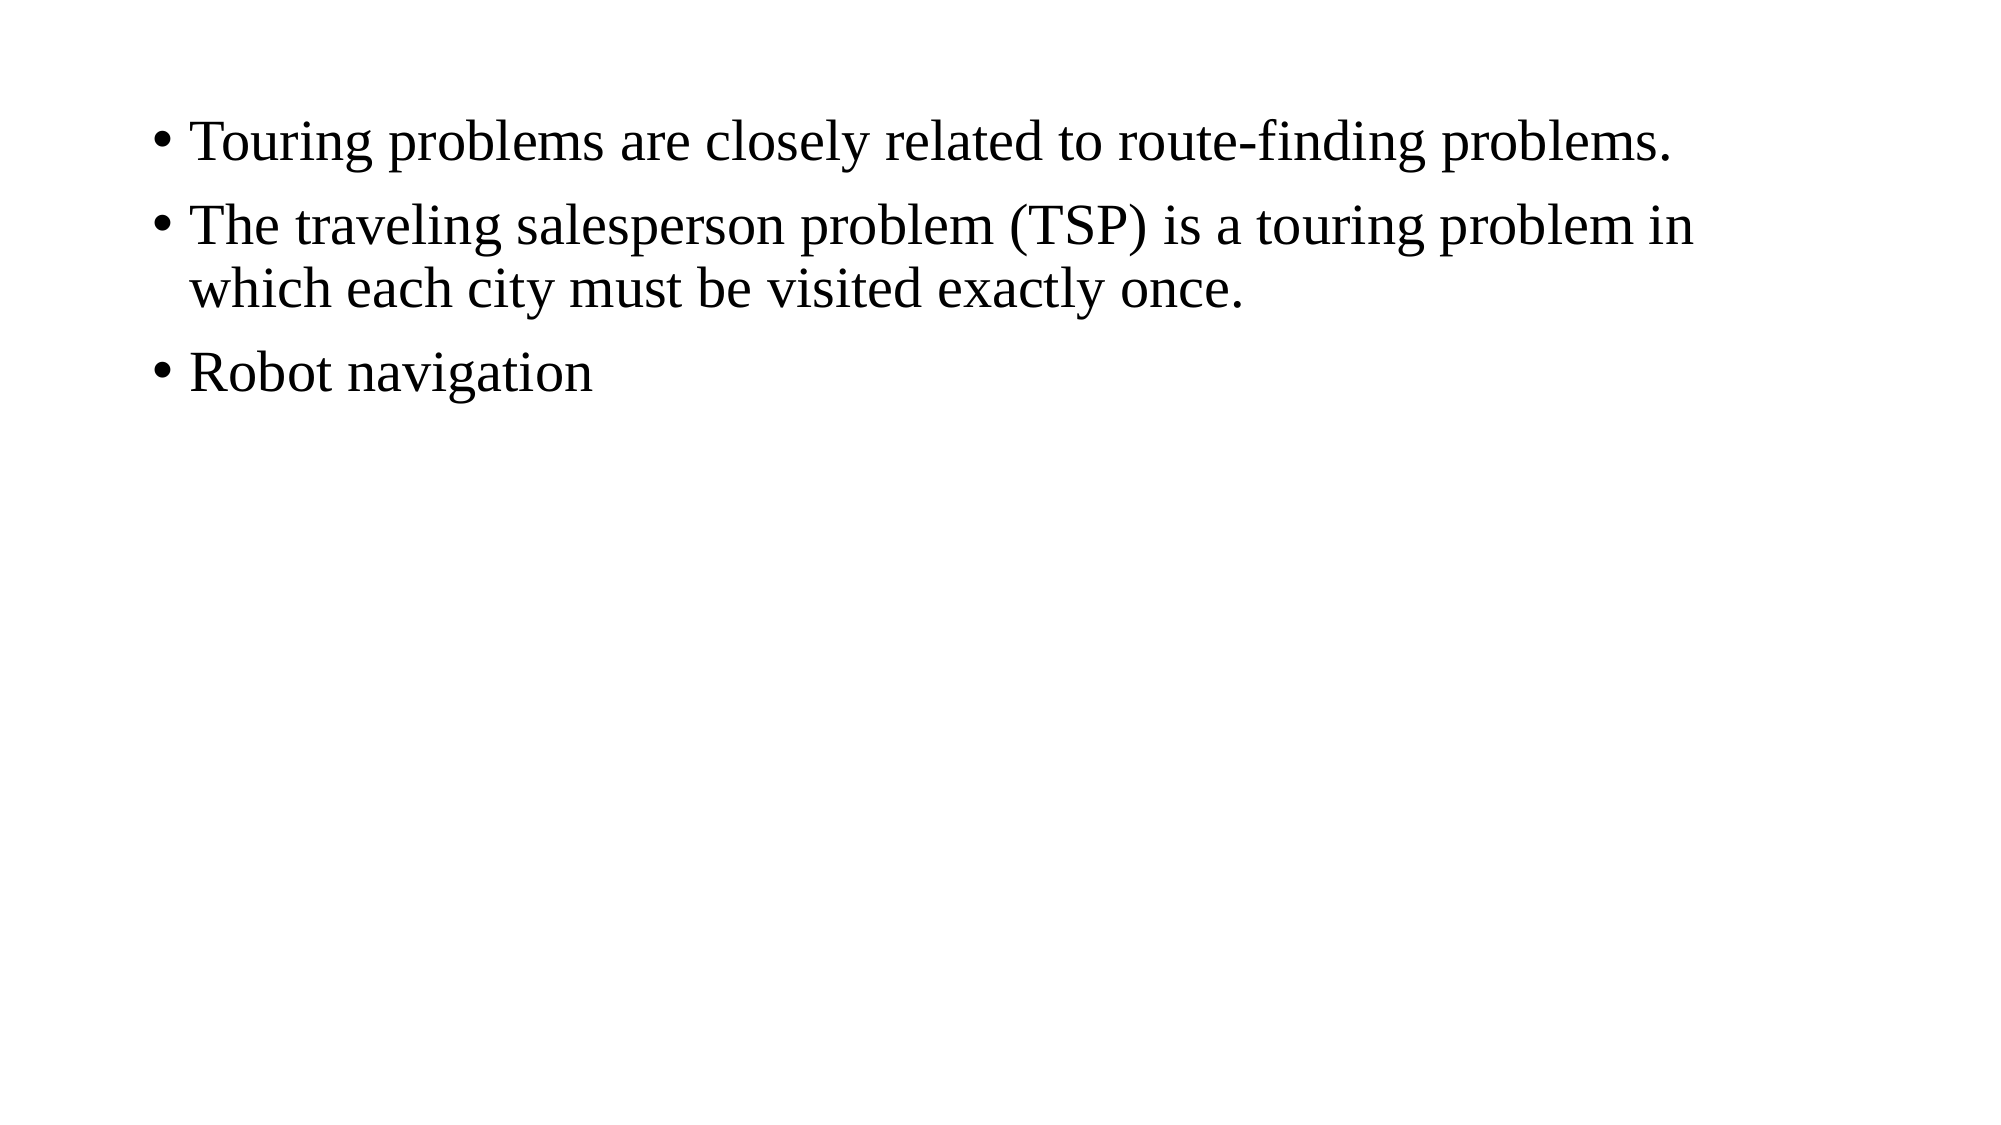

Touring problems are closely related to route-finding problems.
The traveling salesperson problem (TSP) is a touring problem in which each city must be visited exactly once.
Robot navigation